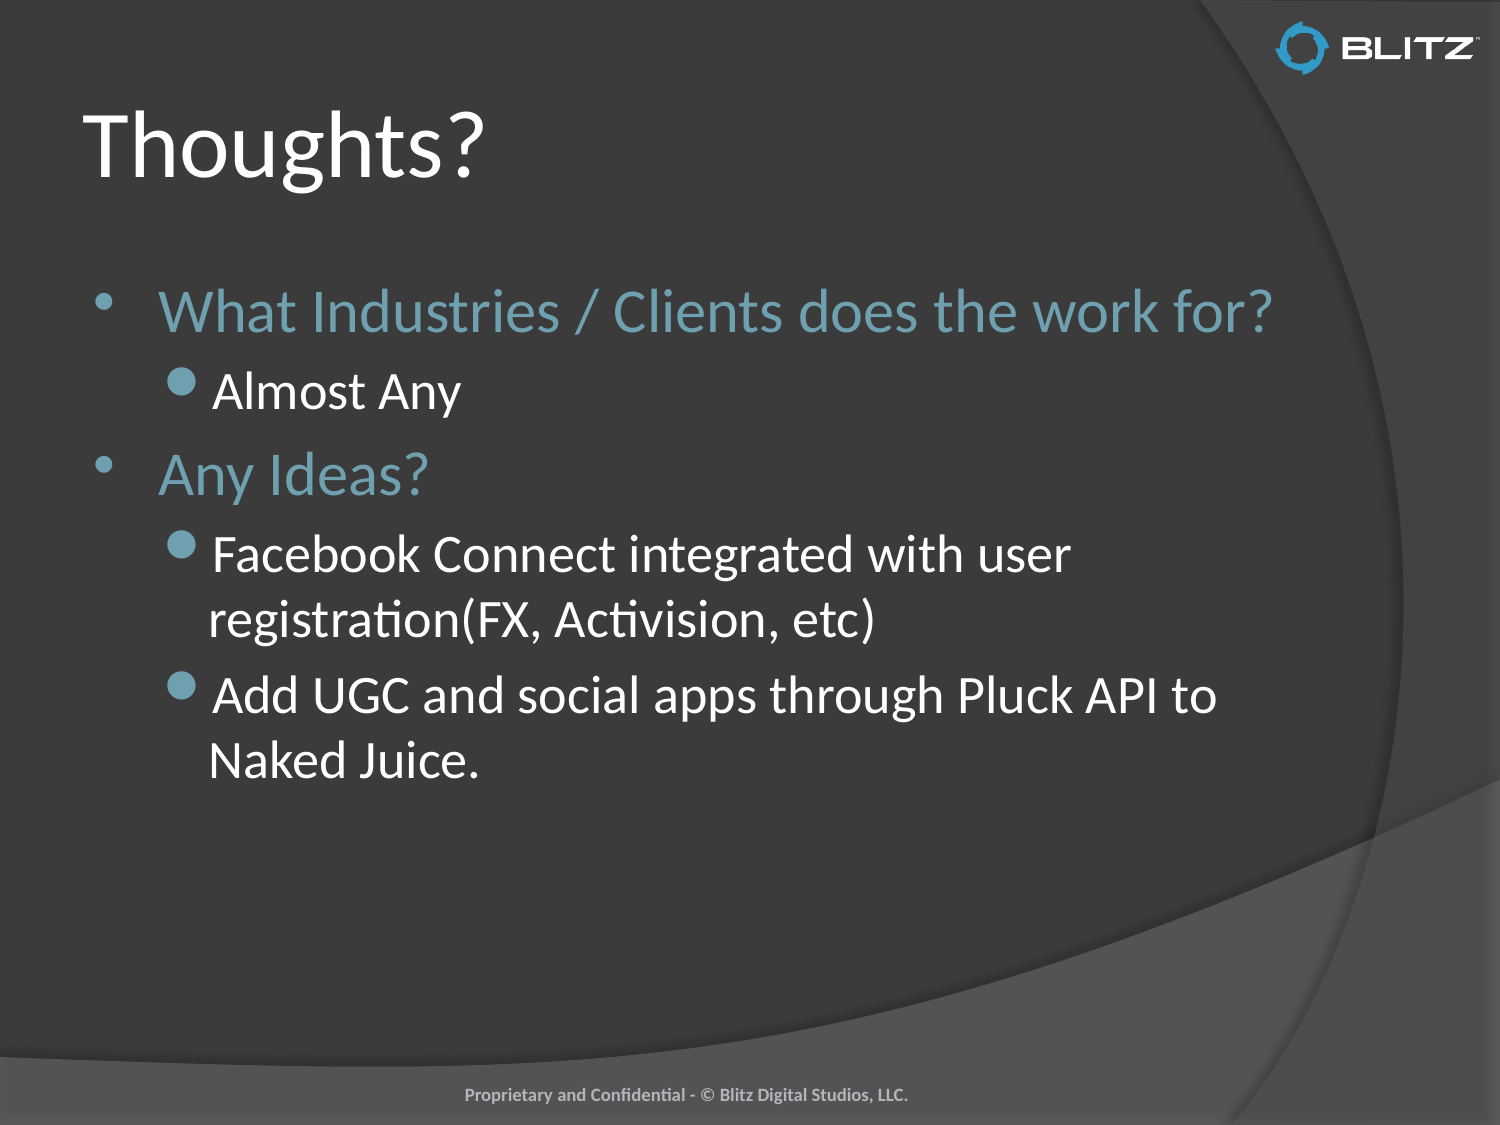

# Thoughts?
What Industries / Clients does the work for?
Almost Any
Any Ideas?
Facebook Connect integrated with user registration(FX, Activision, etc)
Add UGC and social apps through Pluck API to Naked Juice.